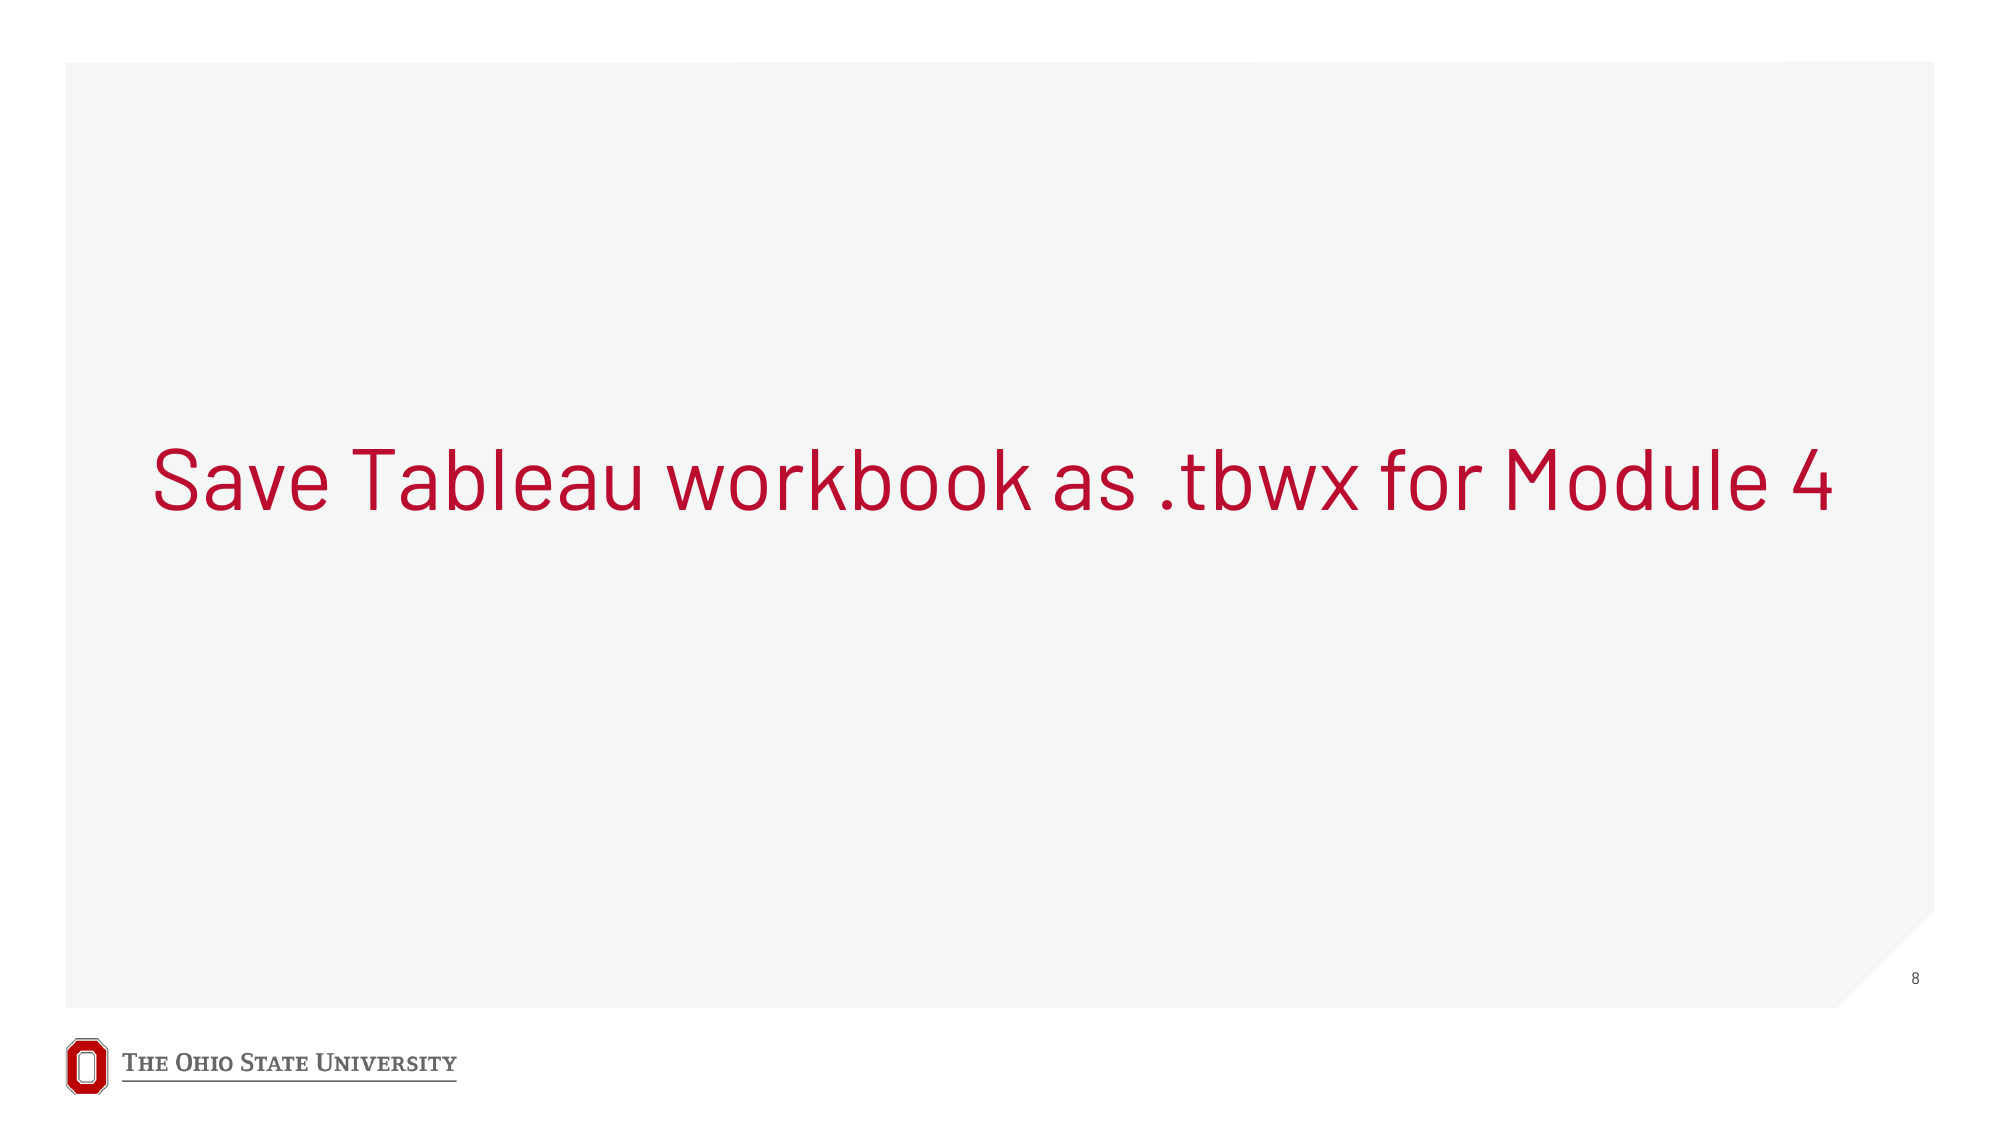

# Save Tableau workbook as .tbwx for Module 4
8